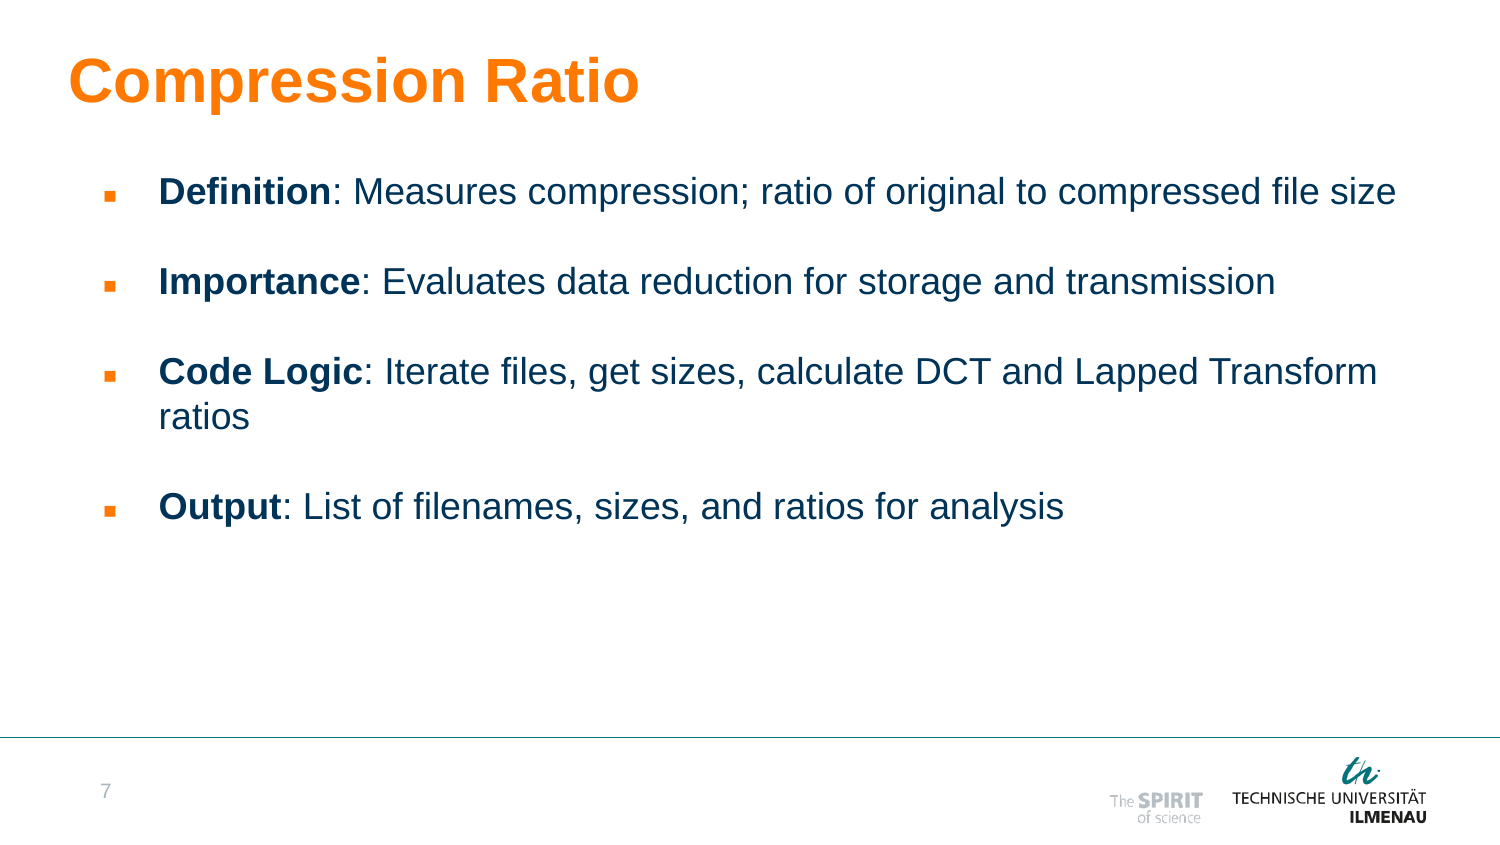

# Compression Ratio
Definition: Measures compression; ratio of original to compressed file size

Importance: Evaluates data reduction for storage and transmission

Code Logic: Iterate files, get sizes, calculate DCT and Lapped Transform ratios

Output: List of filenames, sizes, and ratios for analysis
7